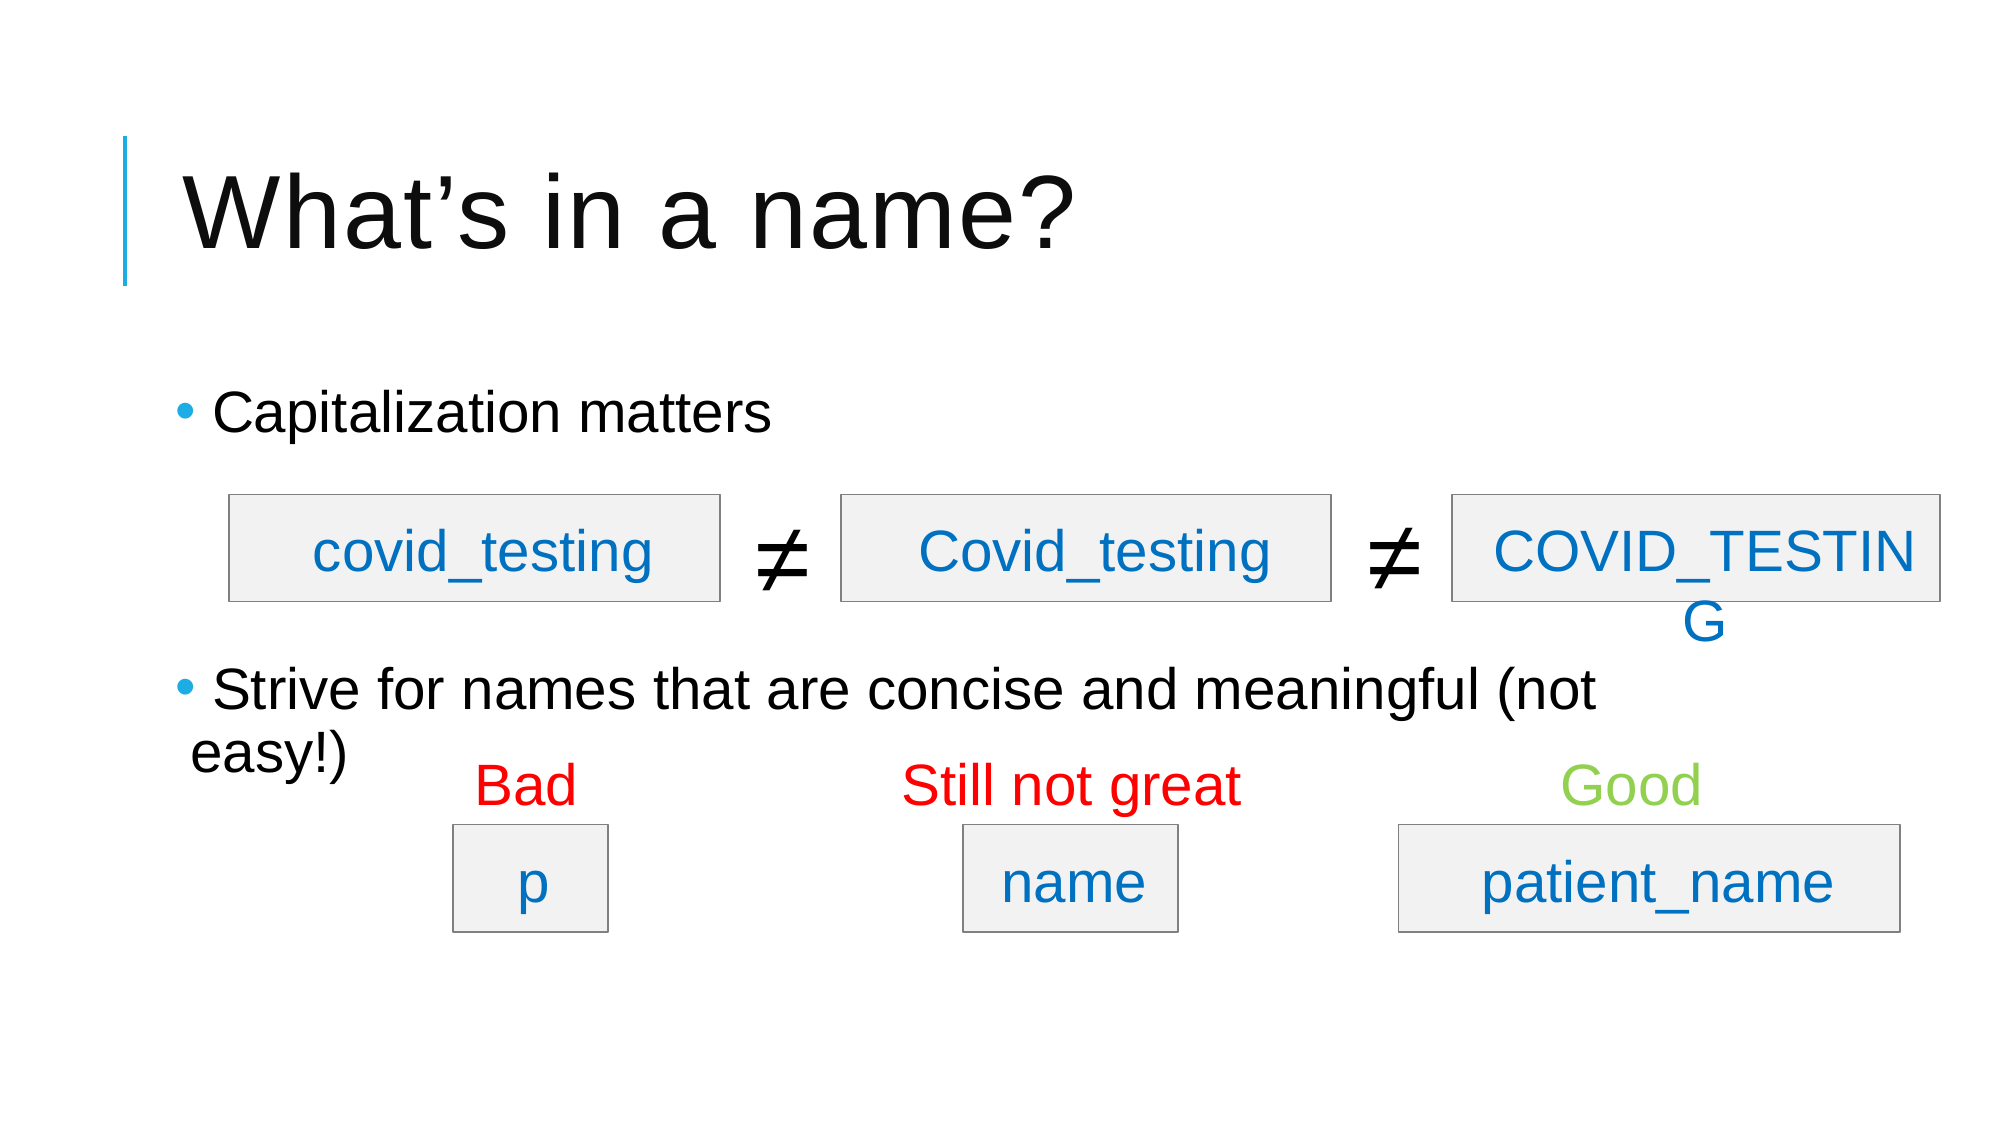

# What’s in a name?
 Capitalization matters

 Strive for names that are concise and meaningful (not easy!)

≠
≠

covid_testing

Covid_testing

COVID_TESTING
Bad
Still not great
Good

p

name

patient_name